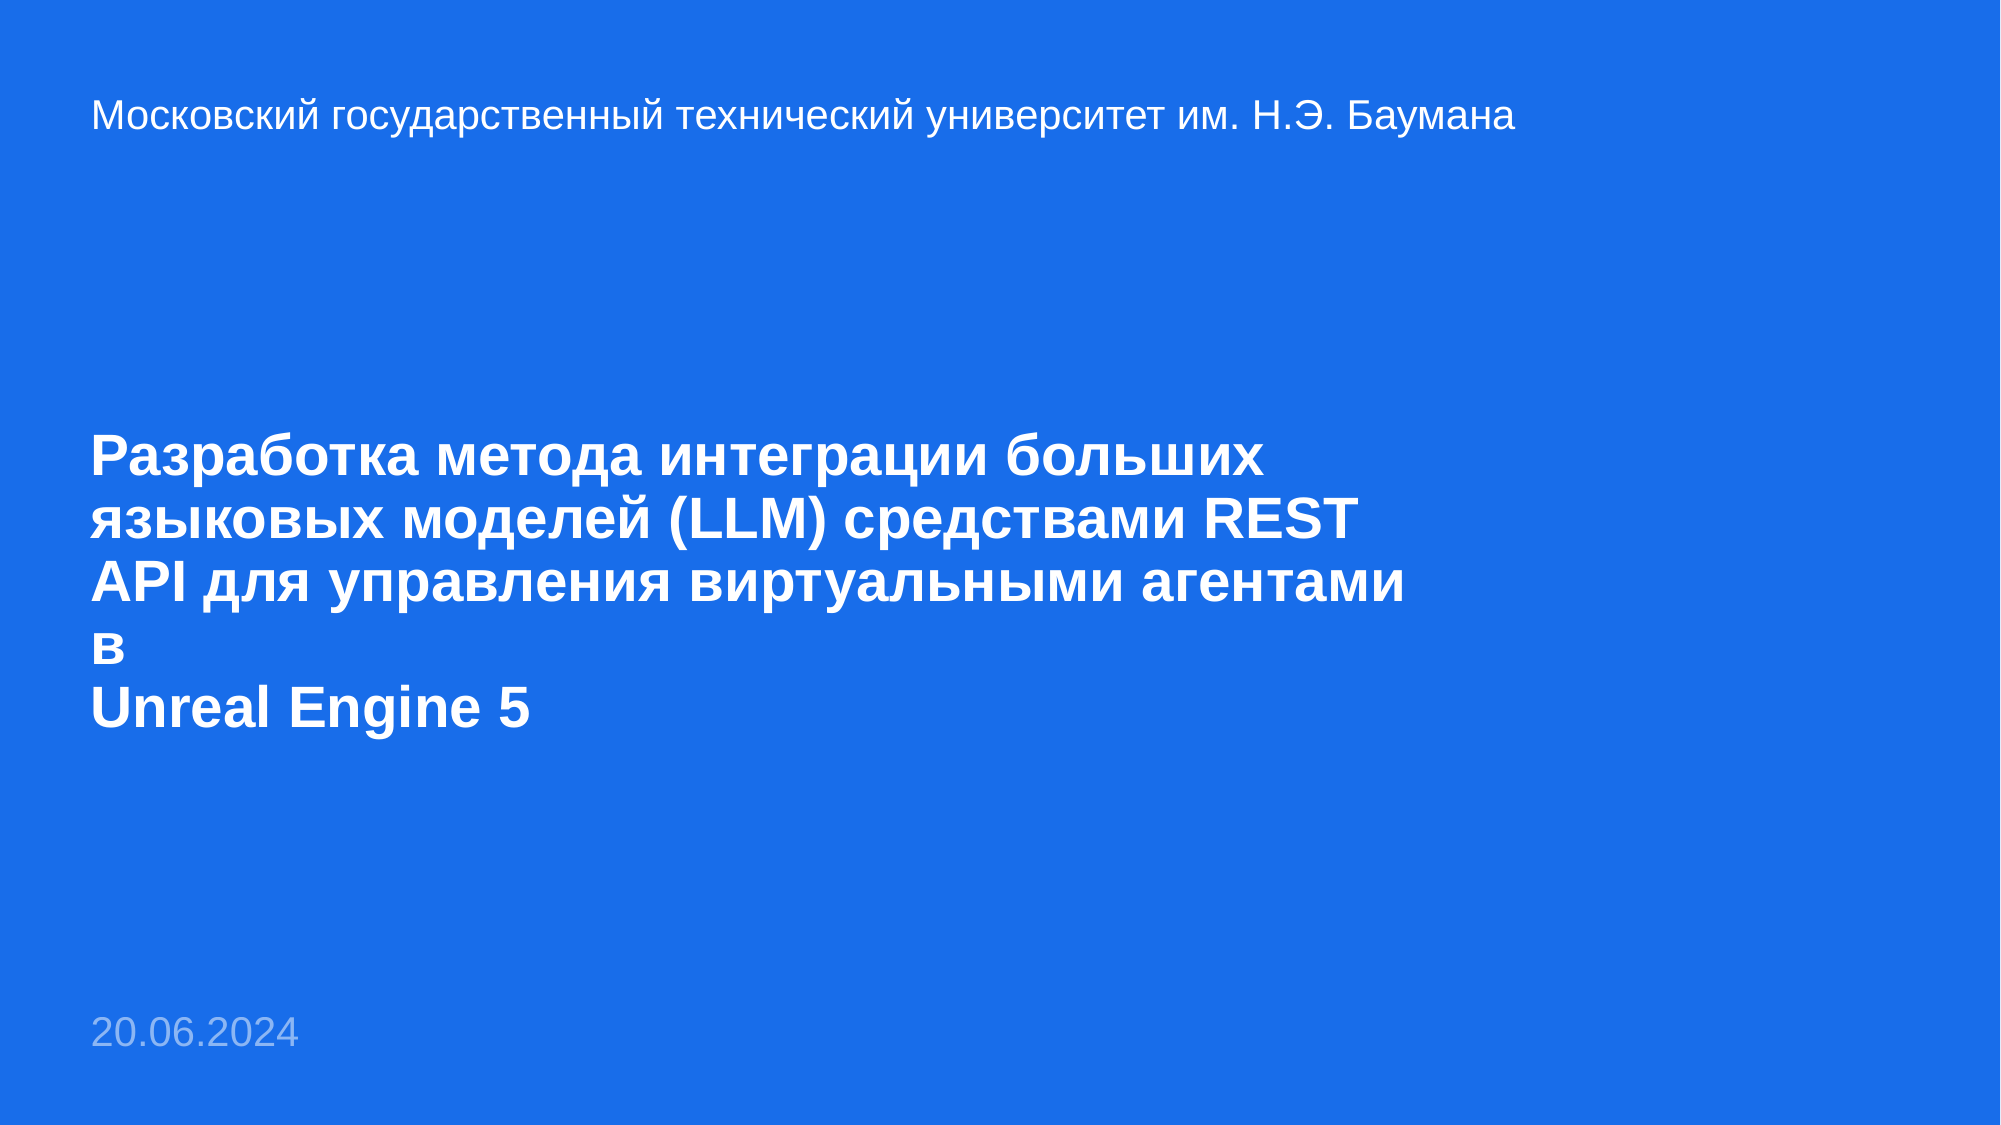

Московский государственный технический университет им. Н.Э. Баумана
Разработка метода интеграции больших языковых моделей (LLM) средствами REST API для управления виртуальными агентами в
Unreal Engine 5
20.06.2024